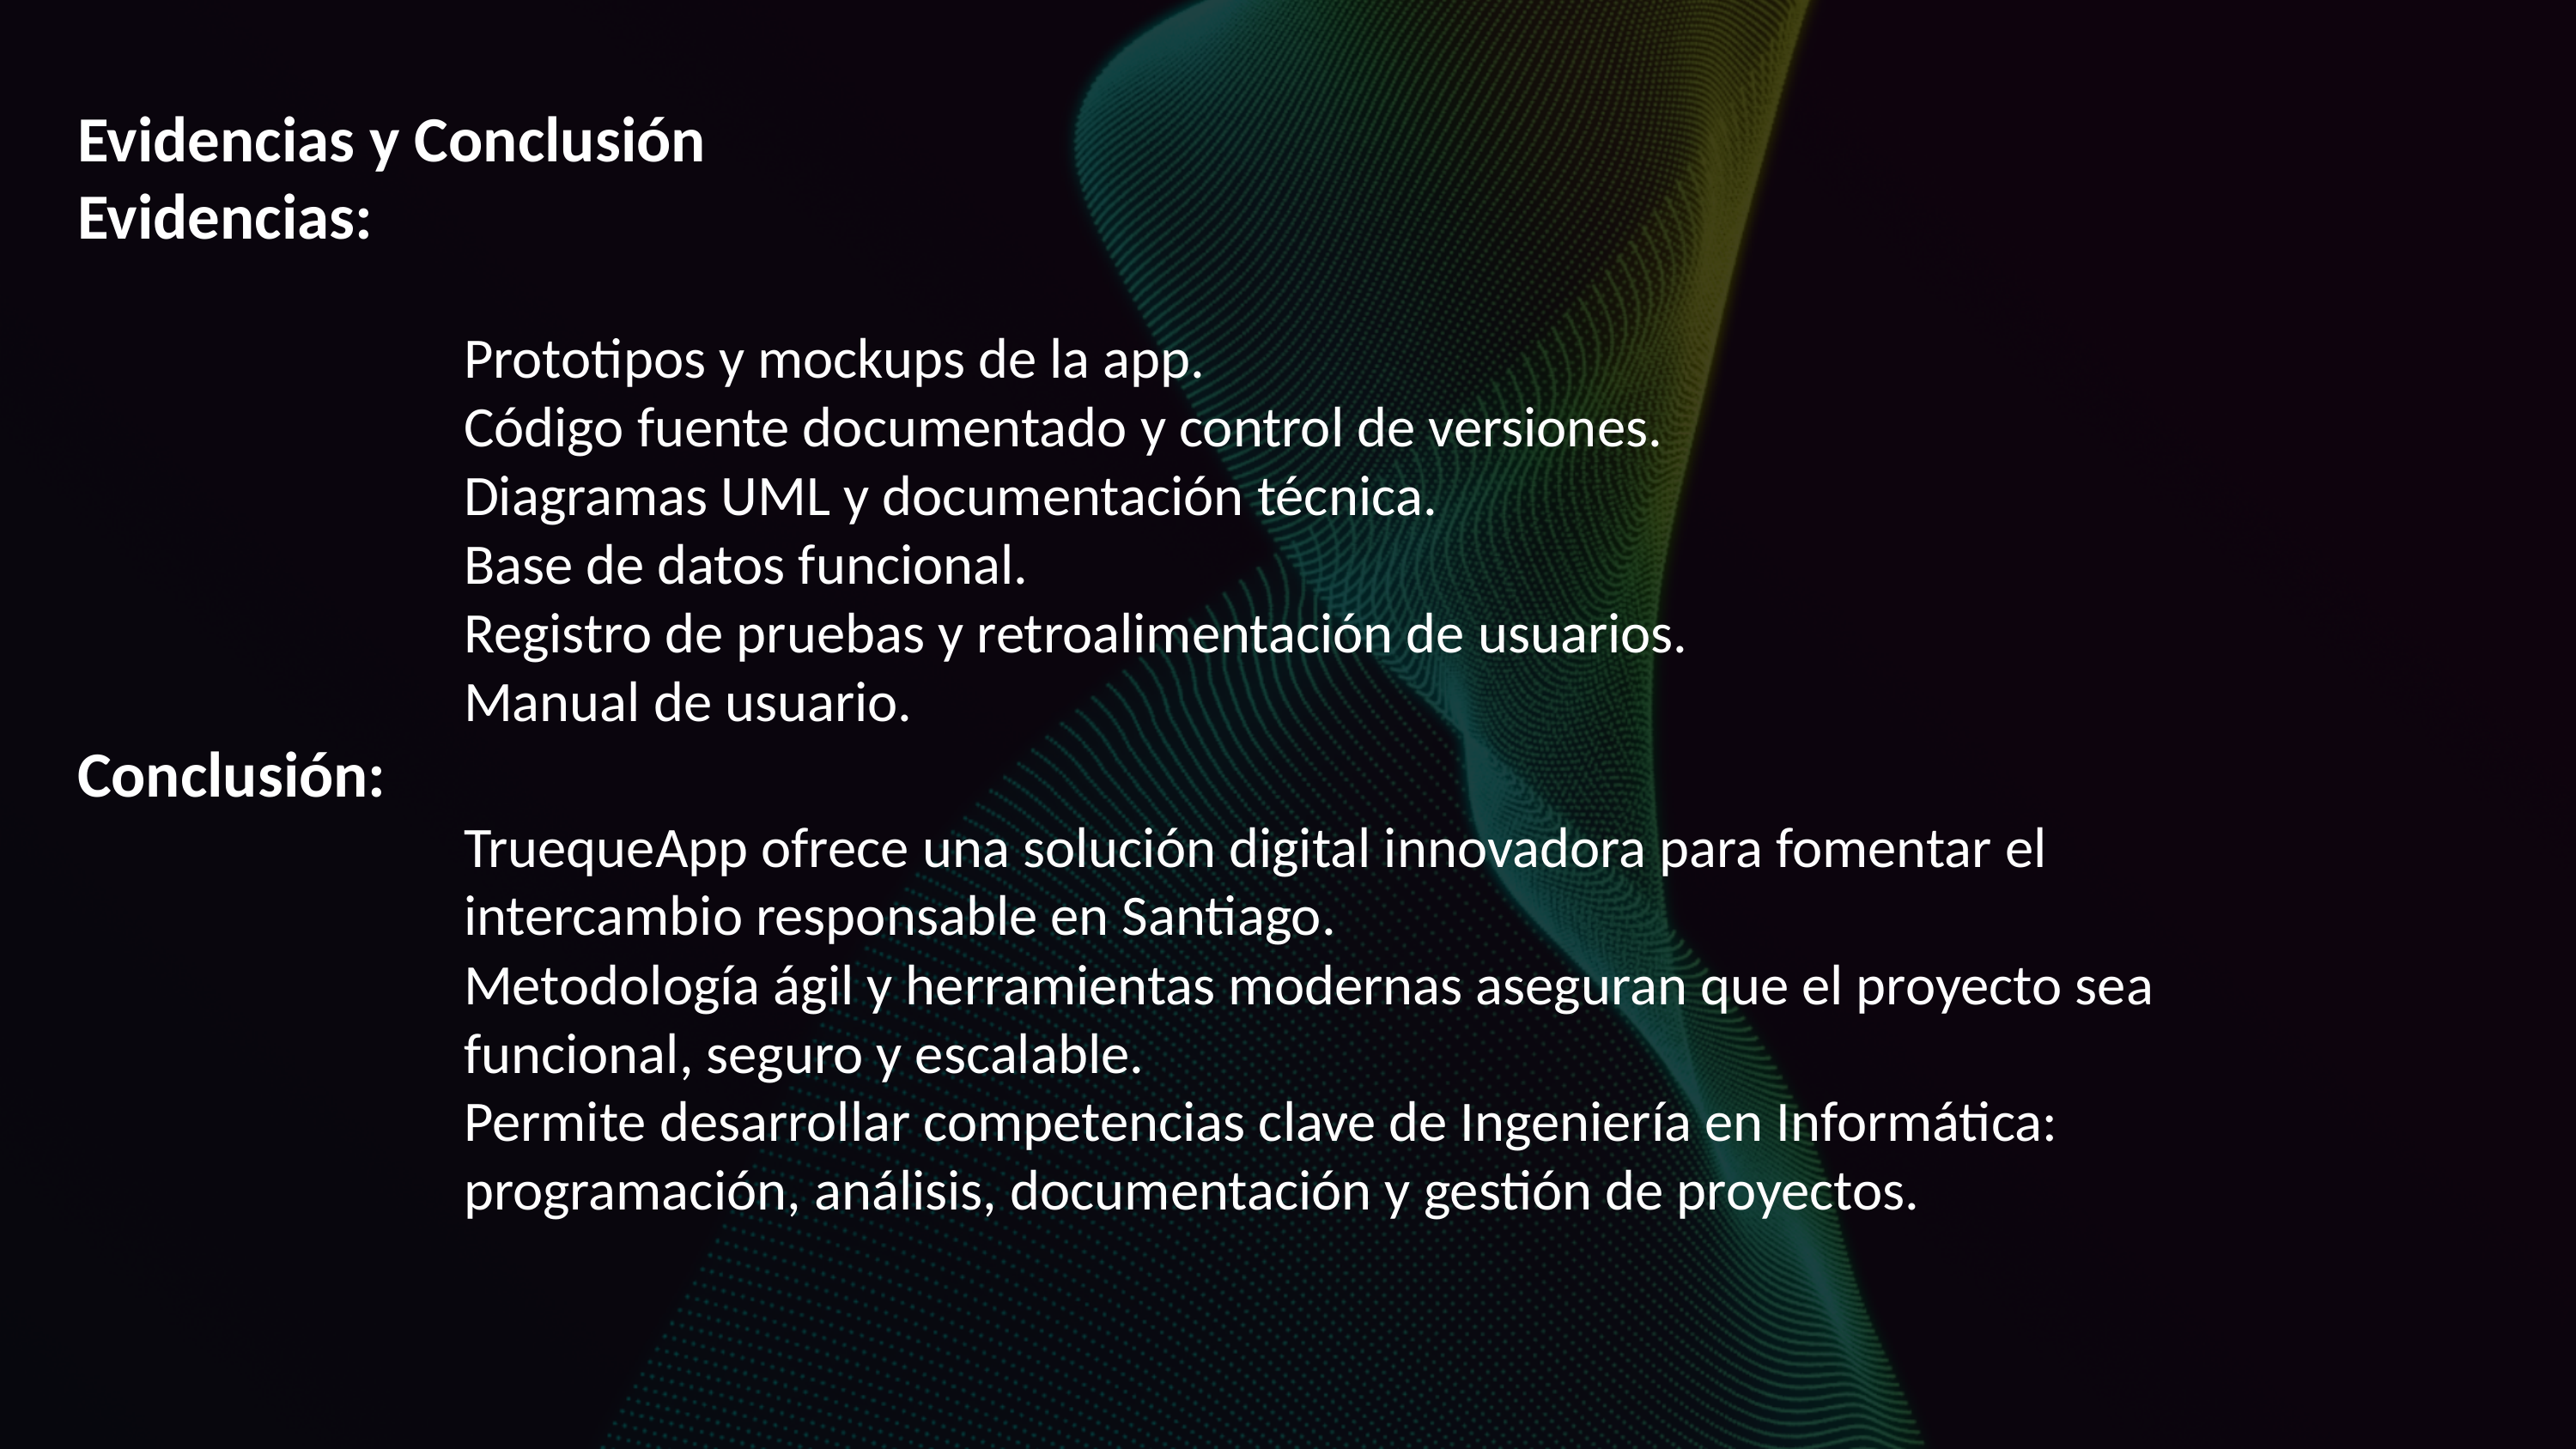

Evidencias y Conclusión
Evidencias:

Prototipos y mockups de la app.
Código fuente documentado y control de versiones.
Diagramas UML y documentación técnica.
Base de datos funcional.
Registro de pruebas y retroalimentación de usuarios.
Manual de usuario.
Conclusión:
TruequeApp ofrece una solución digital innovadora para fomentar el intercambio responsable en Santiago.
Metodología ágil y herramientas modernas aseguran que el proyecto sea funcional, seguro y escalable.
Permite desarrollar competencias clave de Ingeniería en Informática: programación, análisis, documentación y gestión de proyectos.

.
.